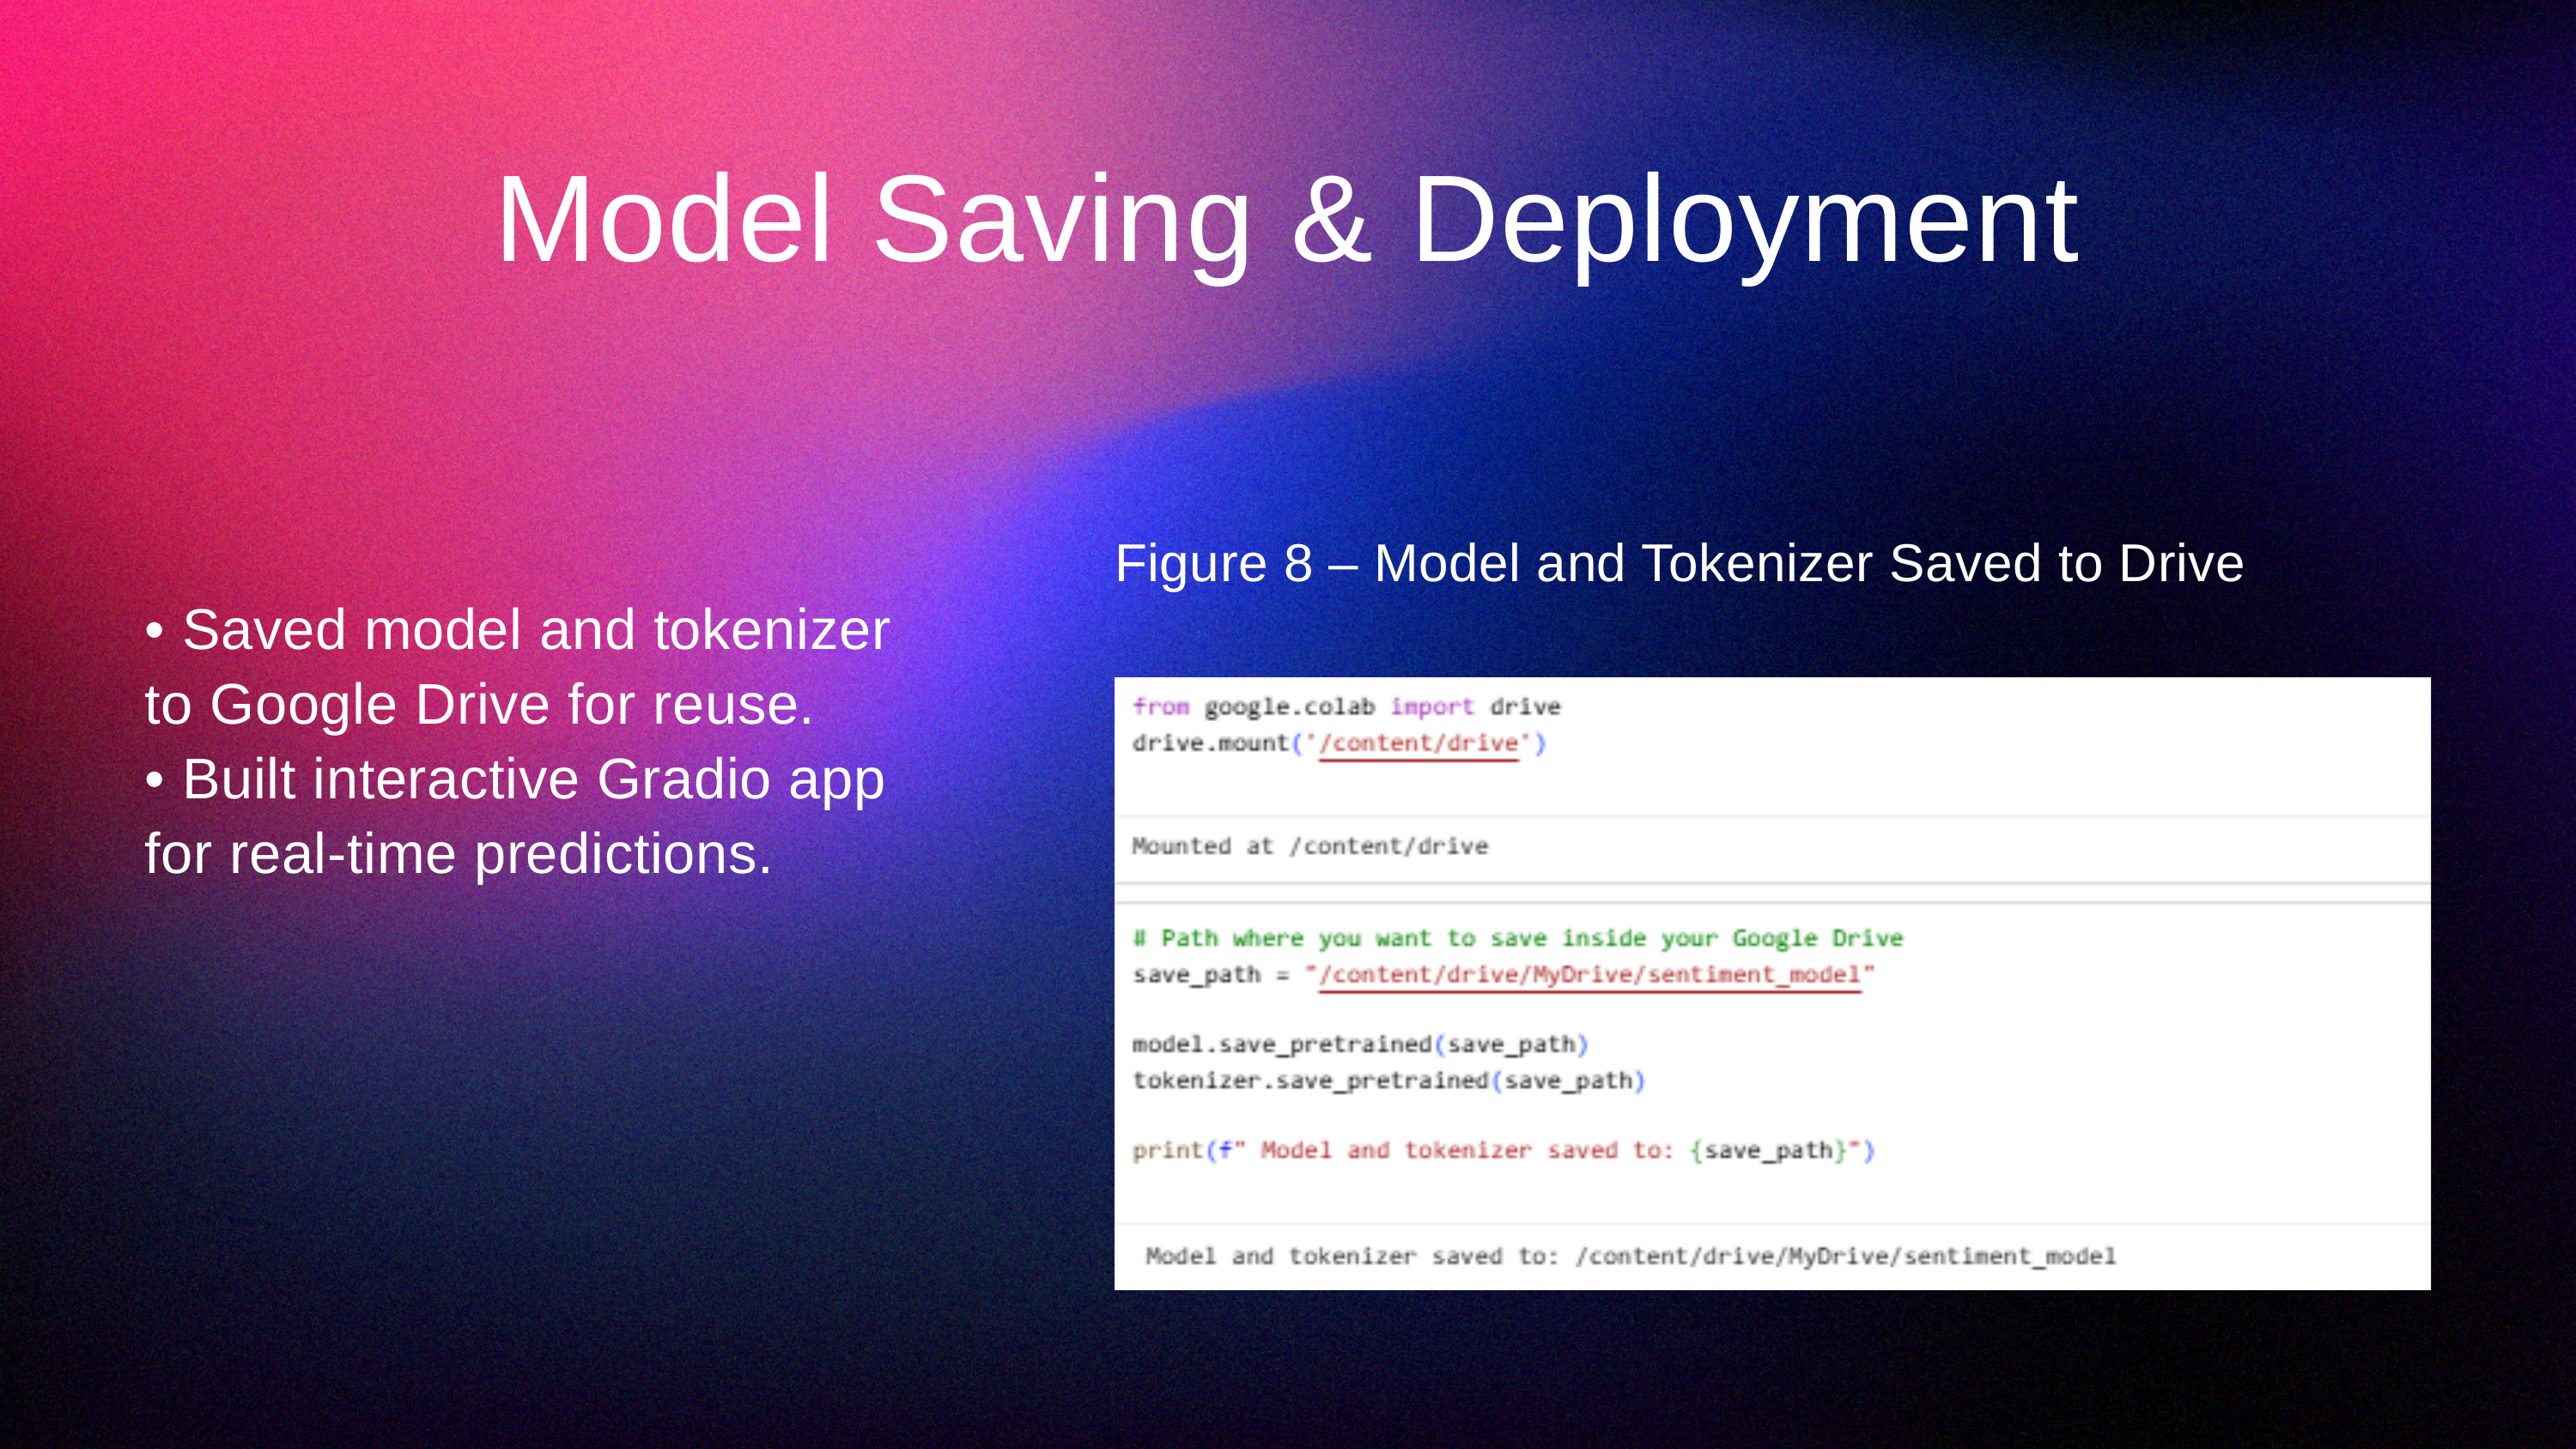

Model Saving & Deployment
Figure 8 – Model and Tokenizer Saved to Drive
• Saved model and tokenizer to Google Drive for reuse.
• Built interactive Gradio app for real-time predictions.